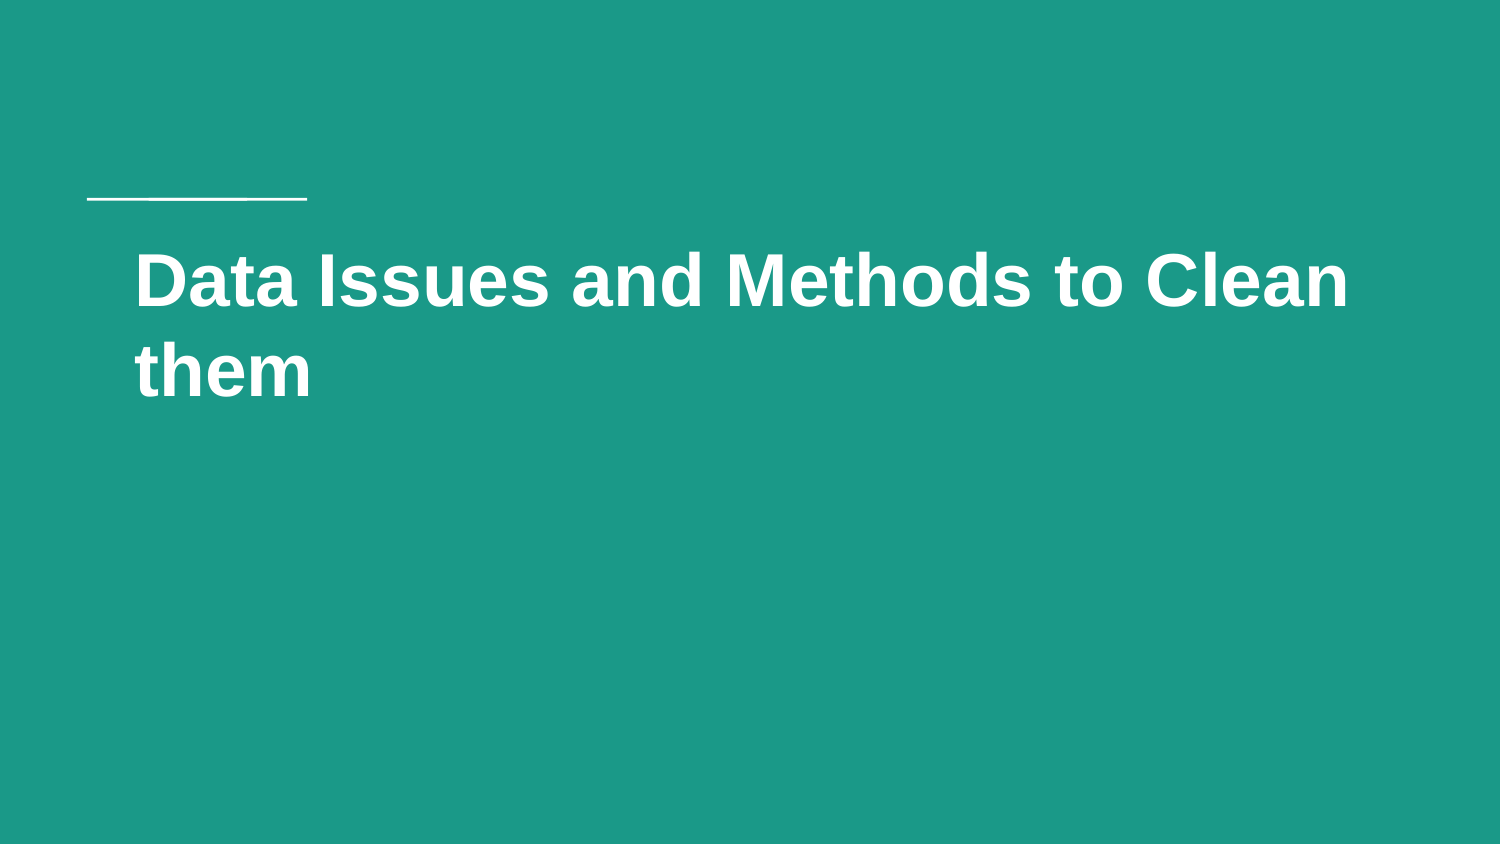

# Data Issues and Methods to Clean them